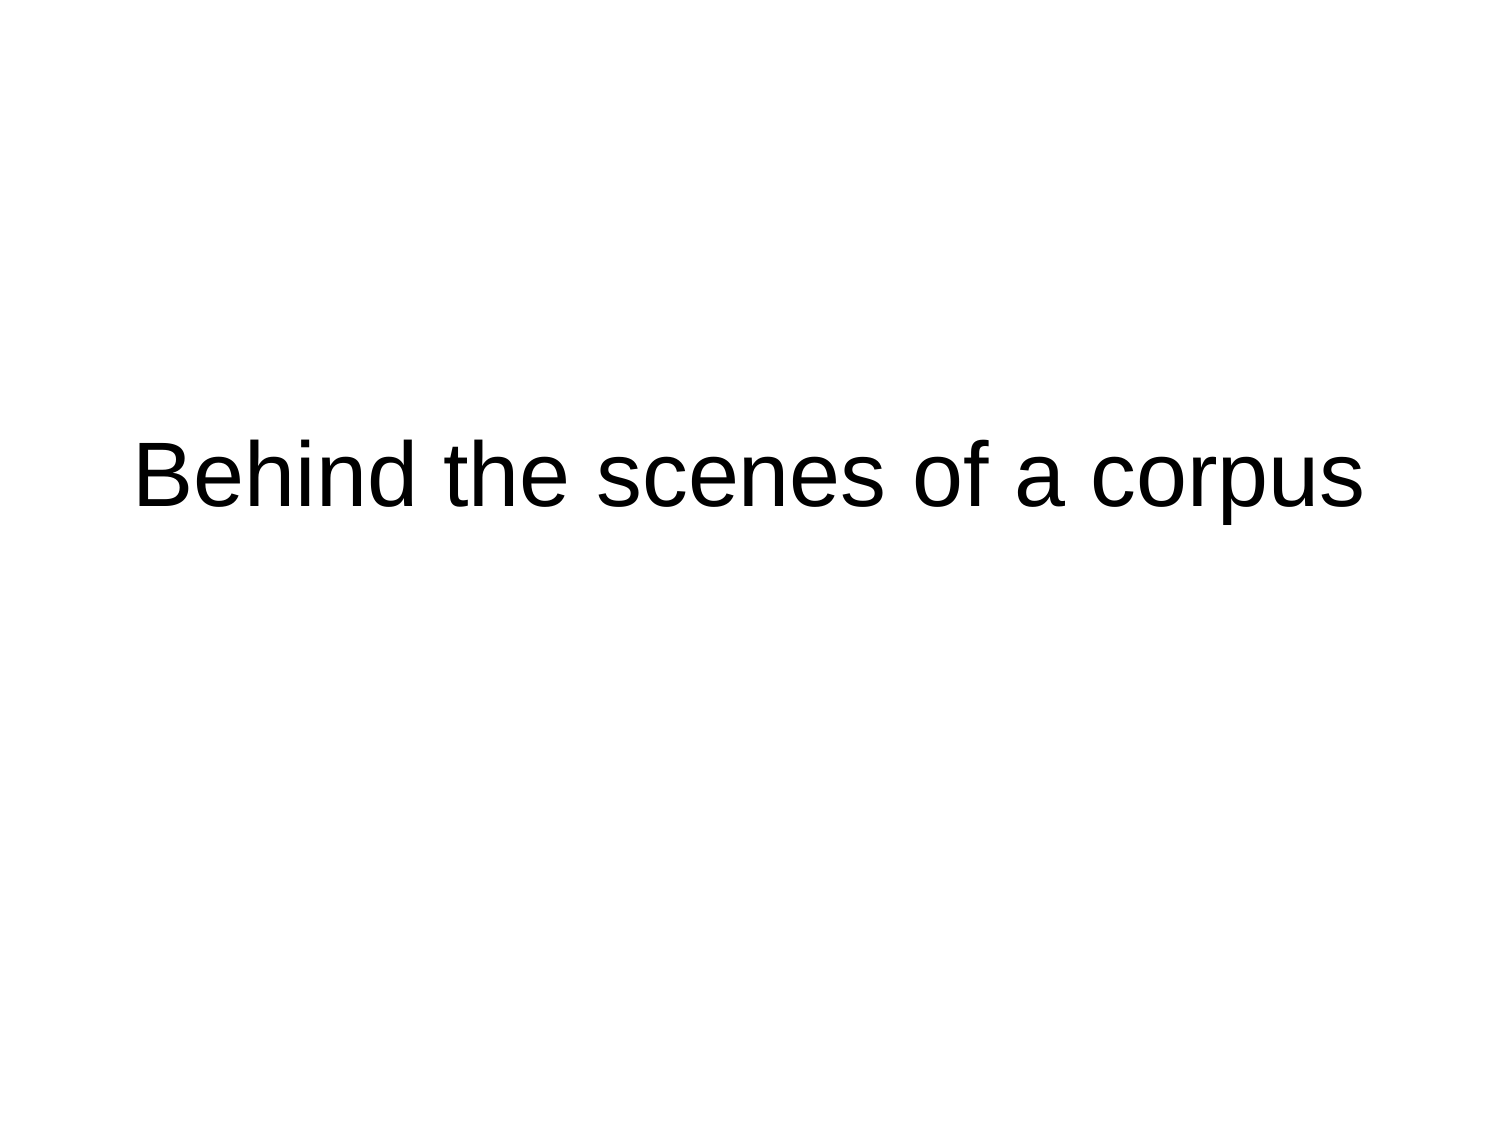

# Behind the scenes of a corpus